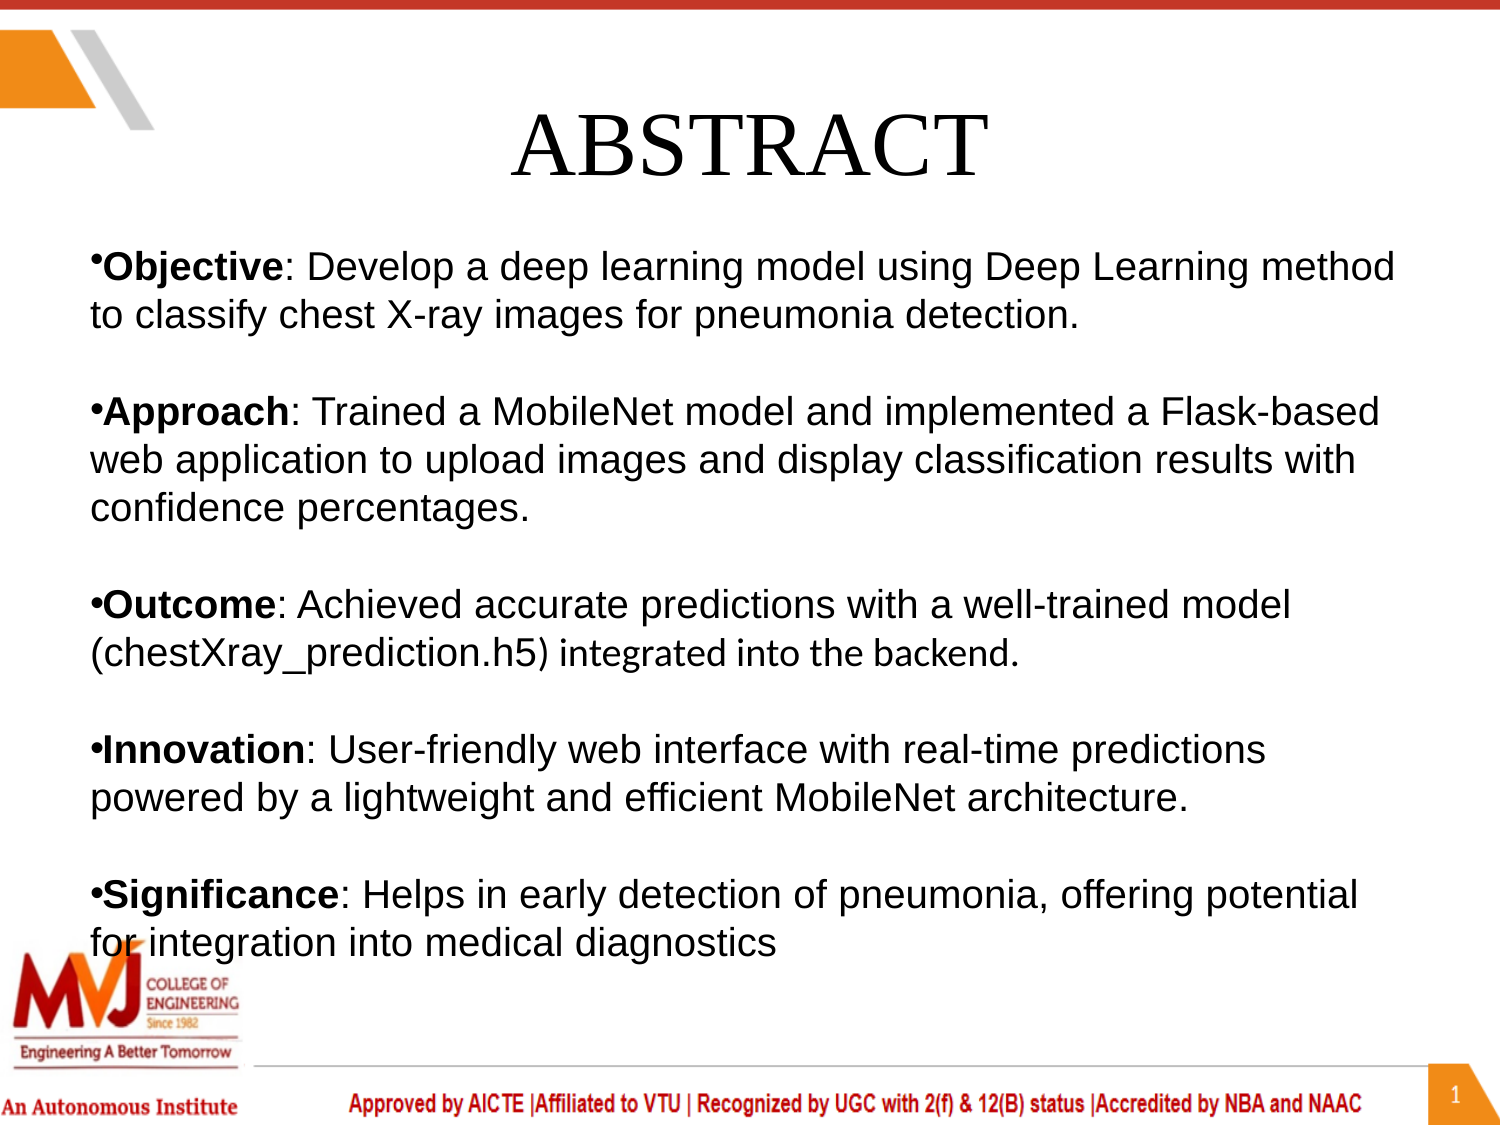

# ABSTRACT
Objective: Develop a deep learning model using Deep Learning method to classify chest X-ray images for pneumonia detection.

Approach: Trained a MobileNet model and implemented a Flask-based web application to upload images and display classification results with confidence percentages.

Outcome: Achieved accurate predictions with a well-trained model (chestXray_prediction.h5) integrated into the backend.

Innovation: User-friendly web interface with real-time predictions powered by a lightweight and efficient MobileNet architecture.

Significance: Helps in early detection of pneumonia, offering potential for integration into medical diagnostics